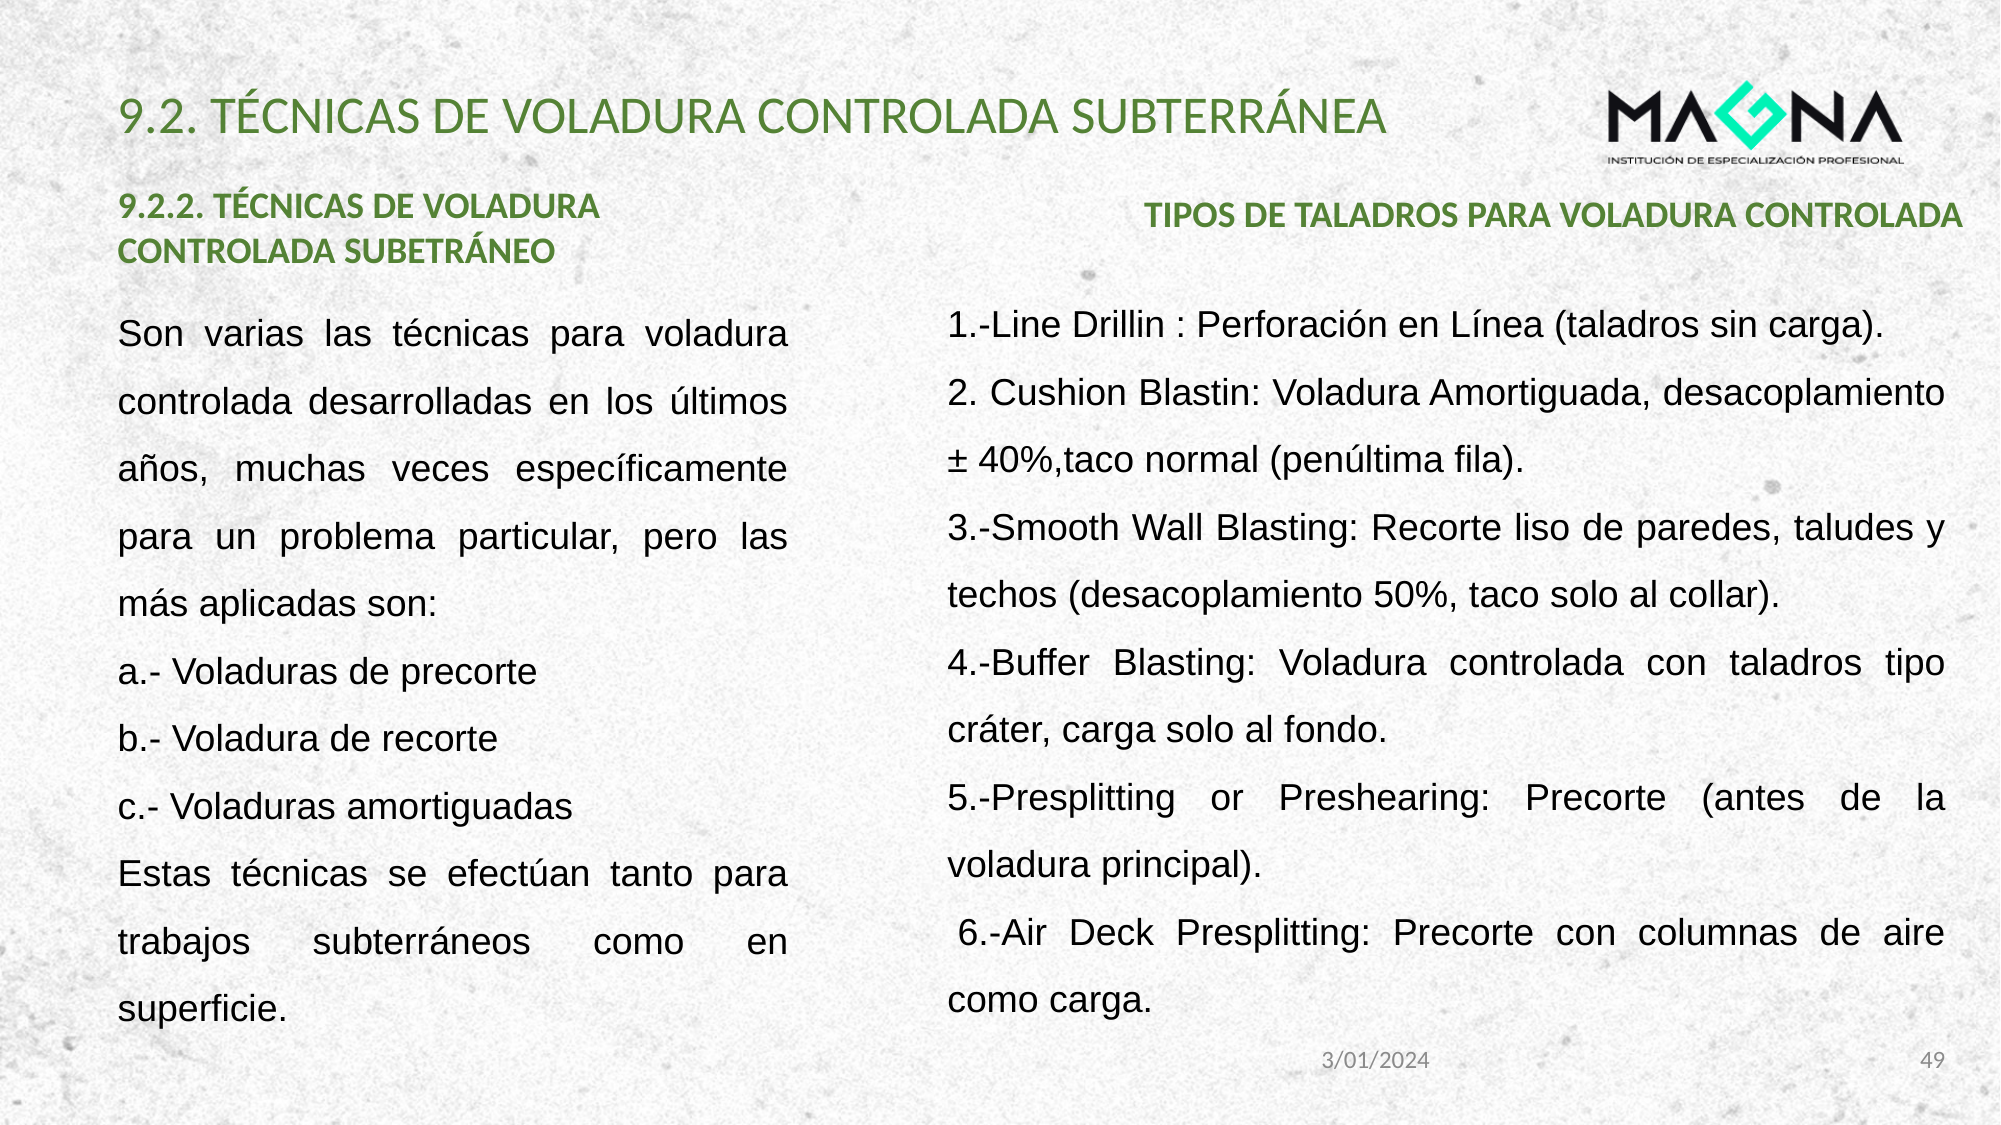

# 9.2. TÉCNICAS DE VOLADURA CONTROLADA SUBTERRÁNEA
9.2.2. TÉCNICAS DE VOLADURA CONTROLADA SUBETRÁNEO
TIPOS DE TALADROS PARA VOLADURA CONTROLADA
1.-Line Drillin : Perforación en Línea (taladros sin carga).
2. Cushion Blastin: Voladura Amortiguada, desacoplamiento ± 40%,taco normal (penúltima fila).
3.-Smooth Wall Blasting: Recorte liso de paredes, taludes y techos (desacoplamiento 50%, taco solo al collar).
4.-Buffer Blasting: Voladura controlada con taladros tipo cráter, carga solo al fondo.
5.-Presplitting or Preshearing: Precorte (antes de la voladura principal).
 6.-Air Deck Presplitting: Precorte con columnas de aire como carga.
Son varias las técnicas para voladura controlada desarrolladas en los últimos años, muchas veces específicamente para un problema particular, pero las más aplicadas son:
a.- Voladuras de precorte
b.- Voladura de recorte
c.- Voladuras amortiguadas
Estas técnicas se efectúan tanto para trabajos subterráneos como en superficie.
3/01/2024
49